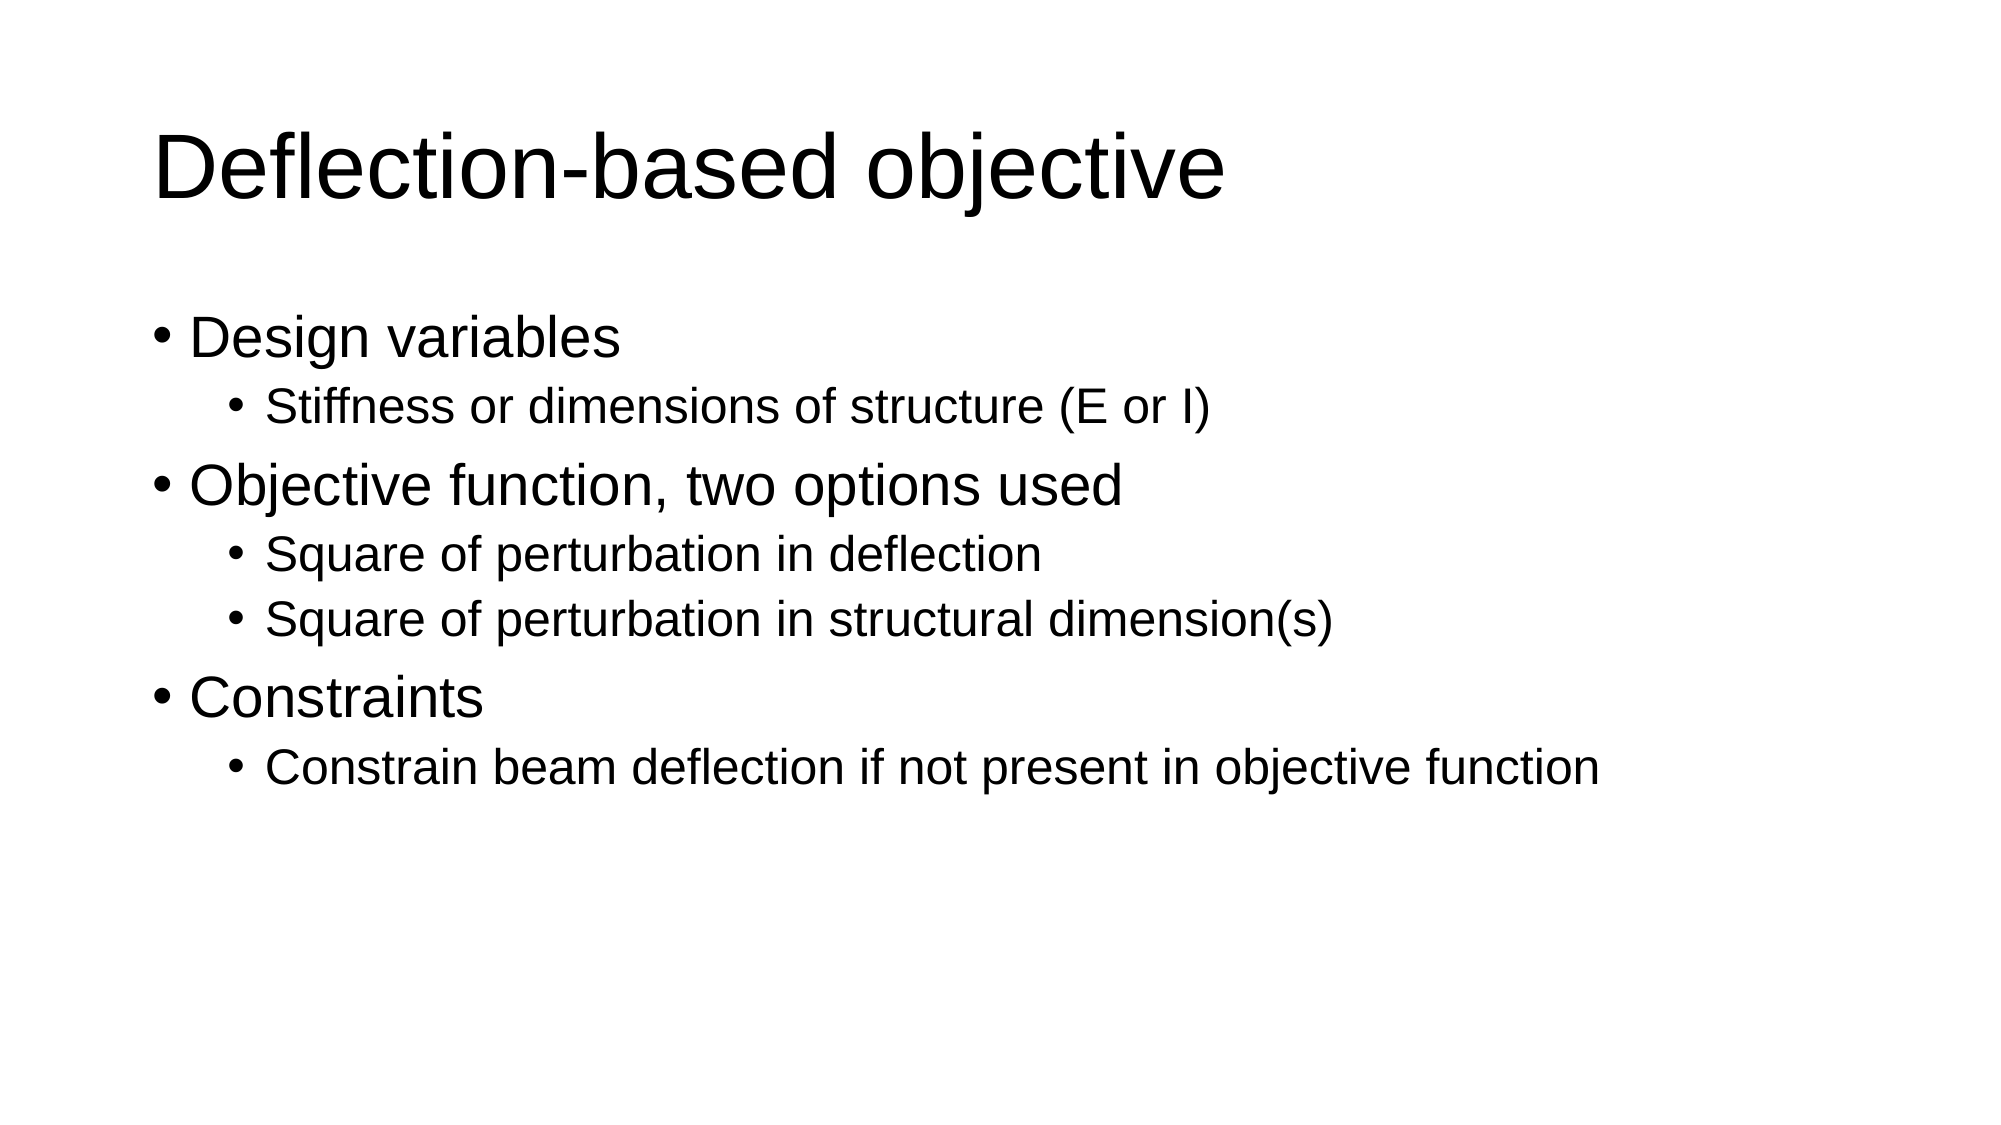

# Deflection-based objective
Design variables
Stiffness or dimensions of structure (E or I)
Objective function, two options used
Square of perturbation in deflection
Square of perturbation in structural dimension(s)
Constraints
Constrain beam deflection if not present in objective function